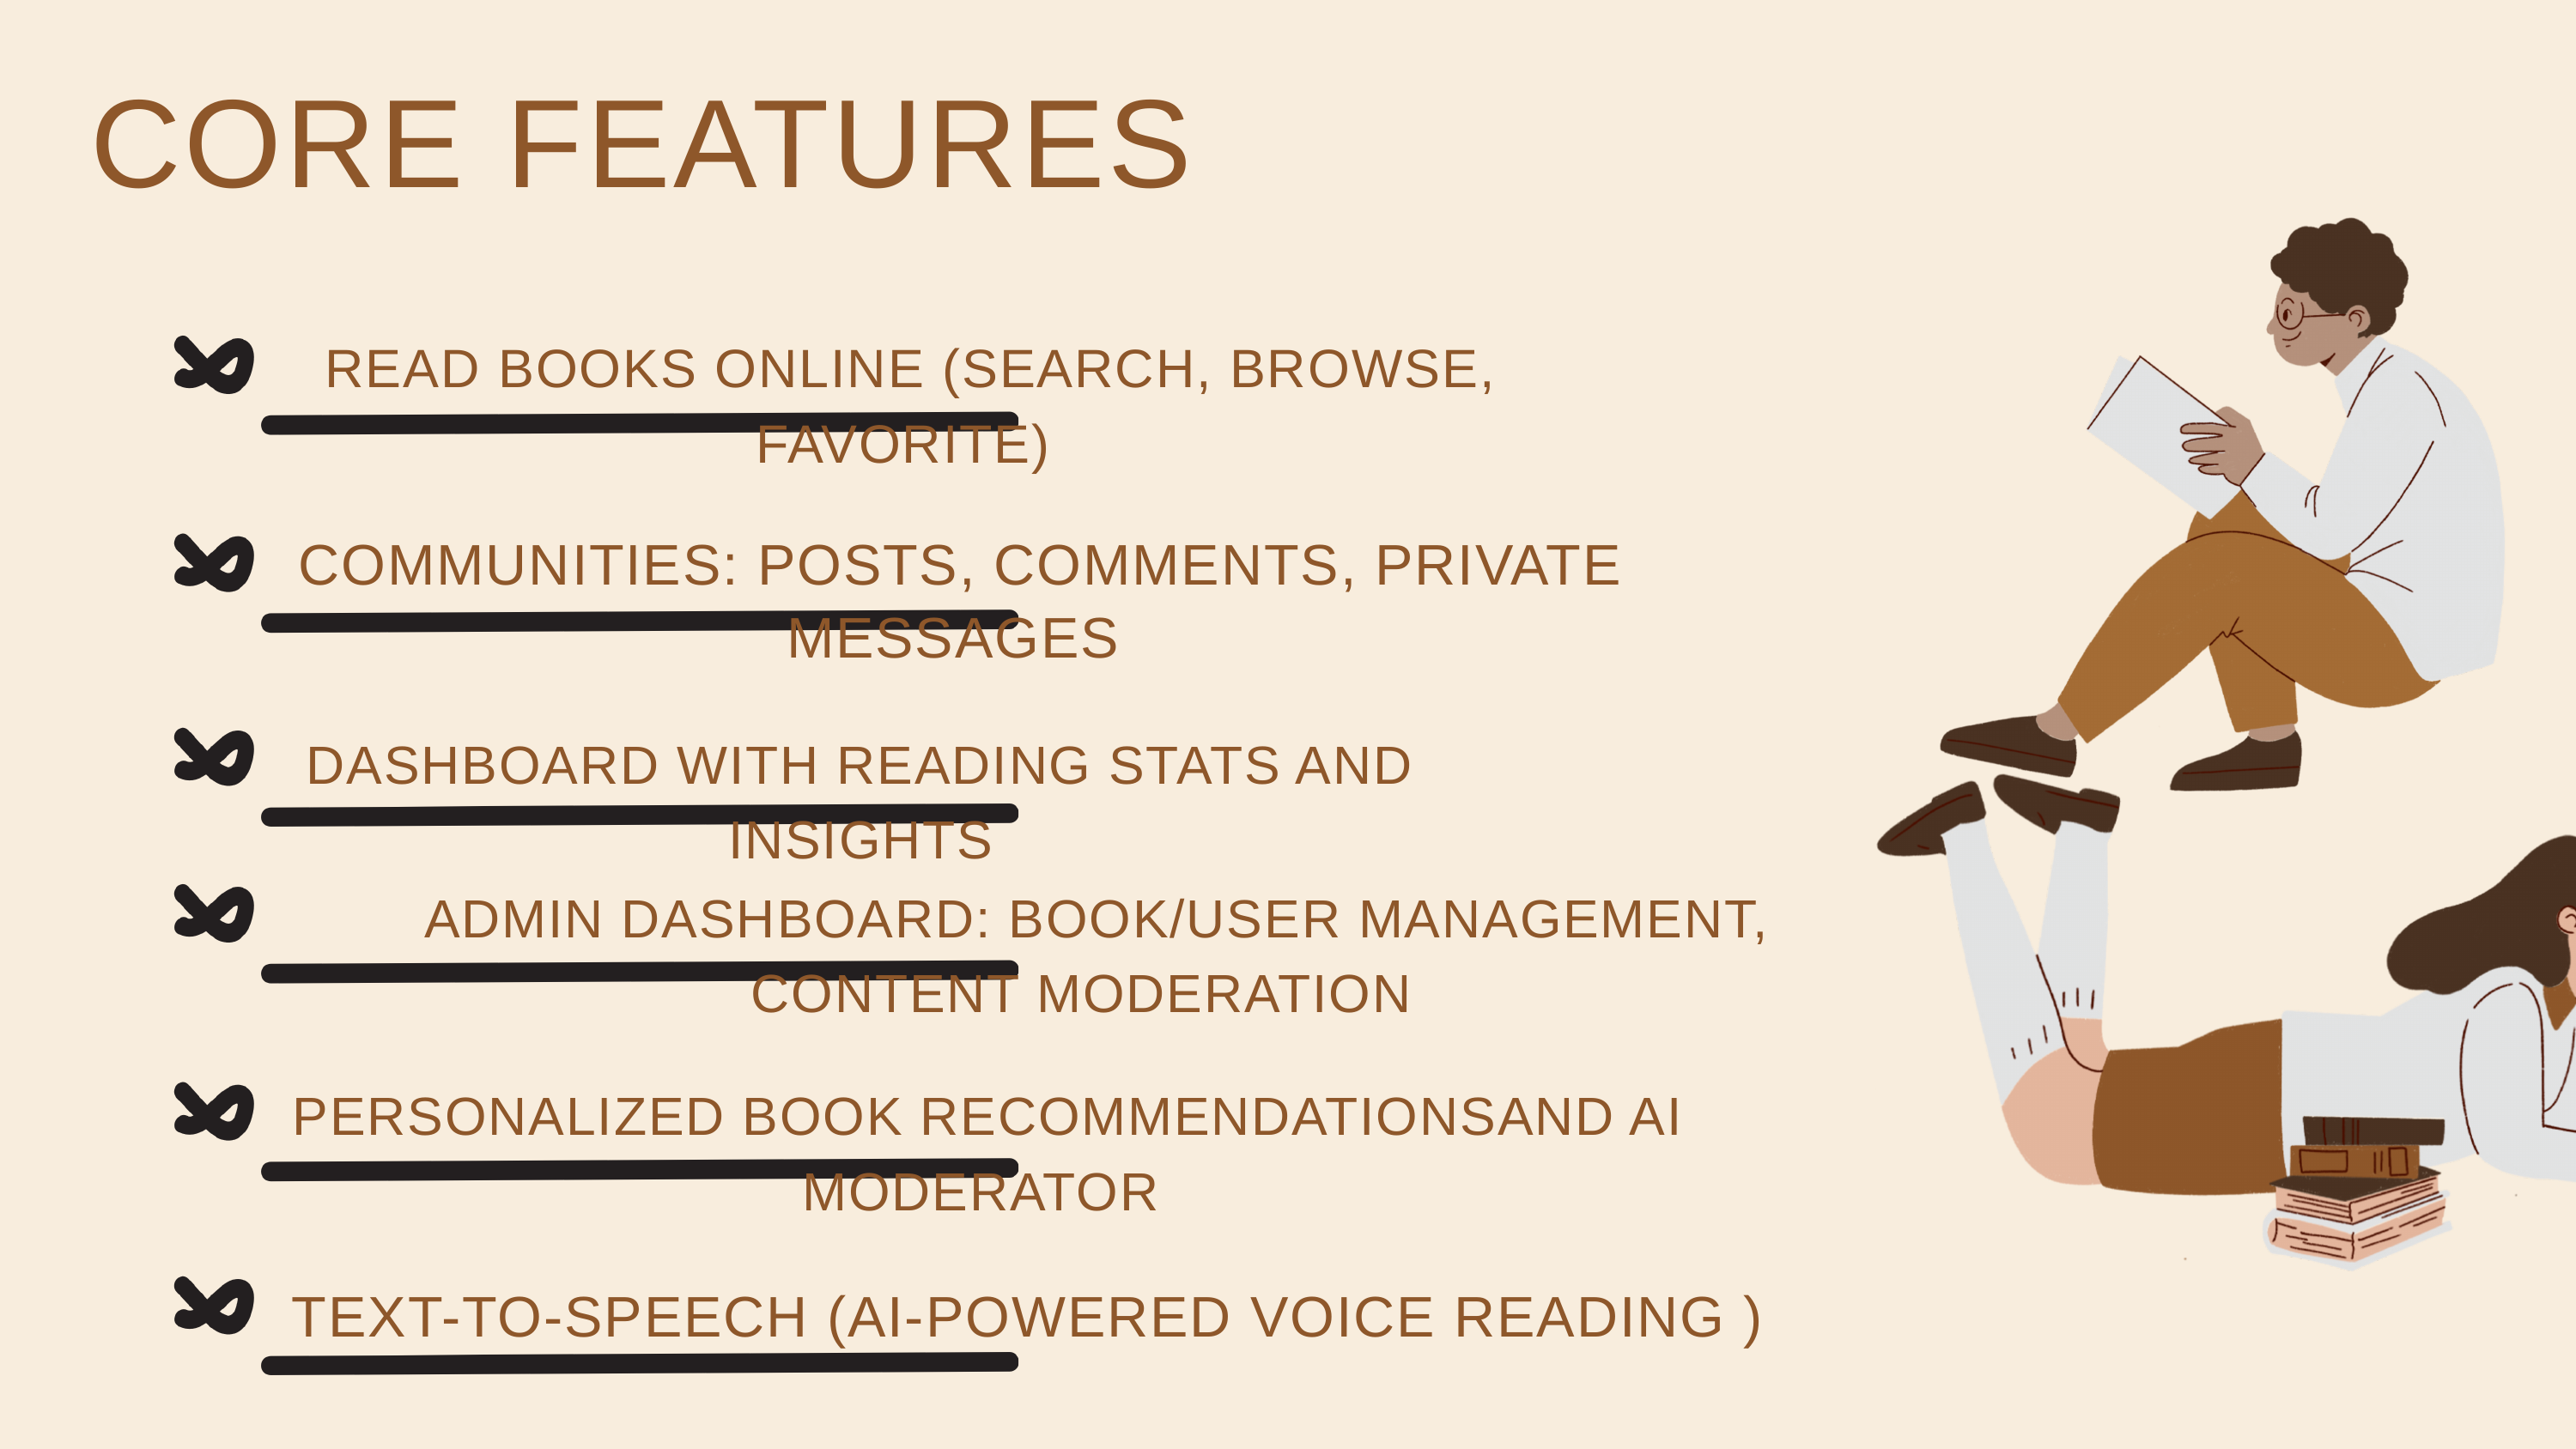

CORE FEATURES

READ BOOKS ONLINE (SEARCH, BROWSE, FAVORITE)

COMMUNITIES: POSTS, COMMENTS, PRIVATE MESSAGES
DASHBOARD WITH READING STATS AND INSIGHTS

 ADMIN DASHBOARD: BOOK/USER MANAGEMENT, CONTENT MODERATION

PERSONALIZED BOOK RECOMMENDATIONSAND AI MODERATOR
TEXT-TO-SPEECH (AI-POWERED VOICE READING )